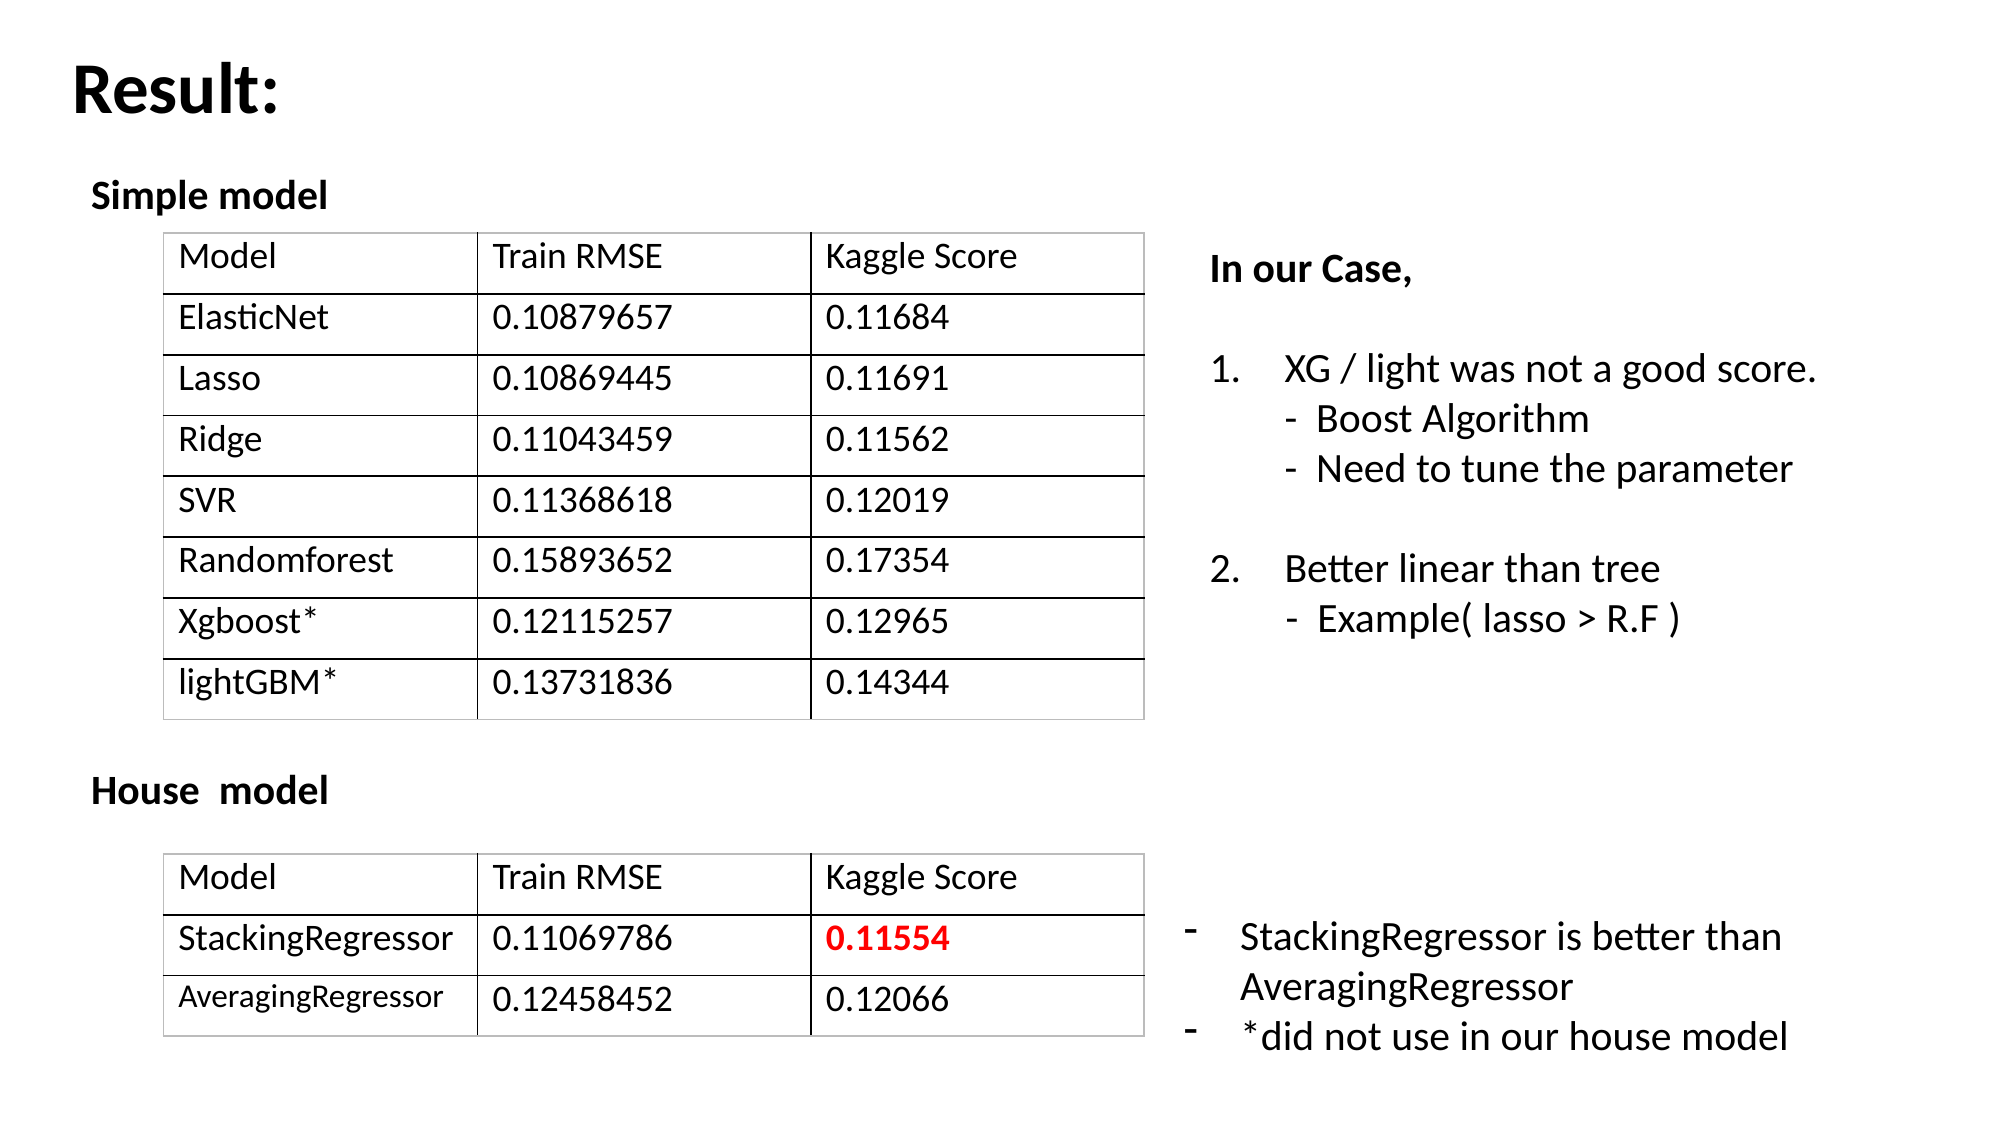

Result:
Simple model
| Model | Train RMSE | Kaggle Score |
| --- | --- | --- |
| ElasticNet | 0.10879657 | 0.11684 |
| Lasso | 0.10869445 | 0.11691 |
| Ridge | 0.11043459 | 0.11562 |
| SVR | 0.11368618 | 0.12019 |
| Randomforest | 0.15893652 | 0.17354 |
| Xgboost\* | 0.12115257 | 0.12965 |
| lightGBM\* | 0.13731836 | 0.14344 |
In our Case,

XG / light was not a good score.
-  Boost Algorithm
-  Need to tune the parameter

Better linear than tree
        -  Example( lasso > R.F )
House  model
| Model | Train RMSE | Kaggle Score |
| --- | --- | --- |
| StackingRegressor | 0.11069786 | 0.11554 |
| AveragingRegressor | 0.12458452 | 0.12066 |
StackingRegressor is better than AveragingRegressor
*did not use in our house model